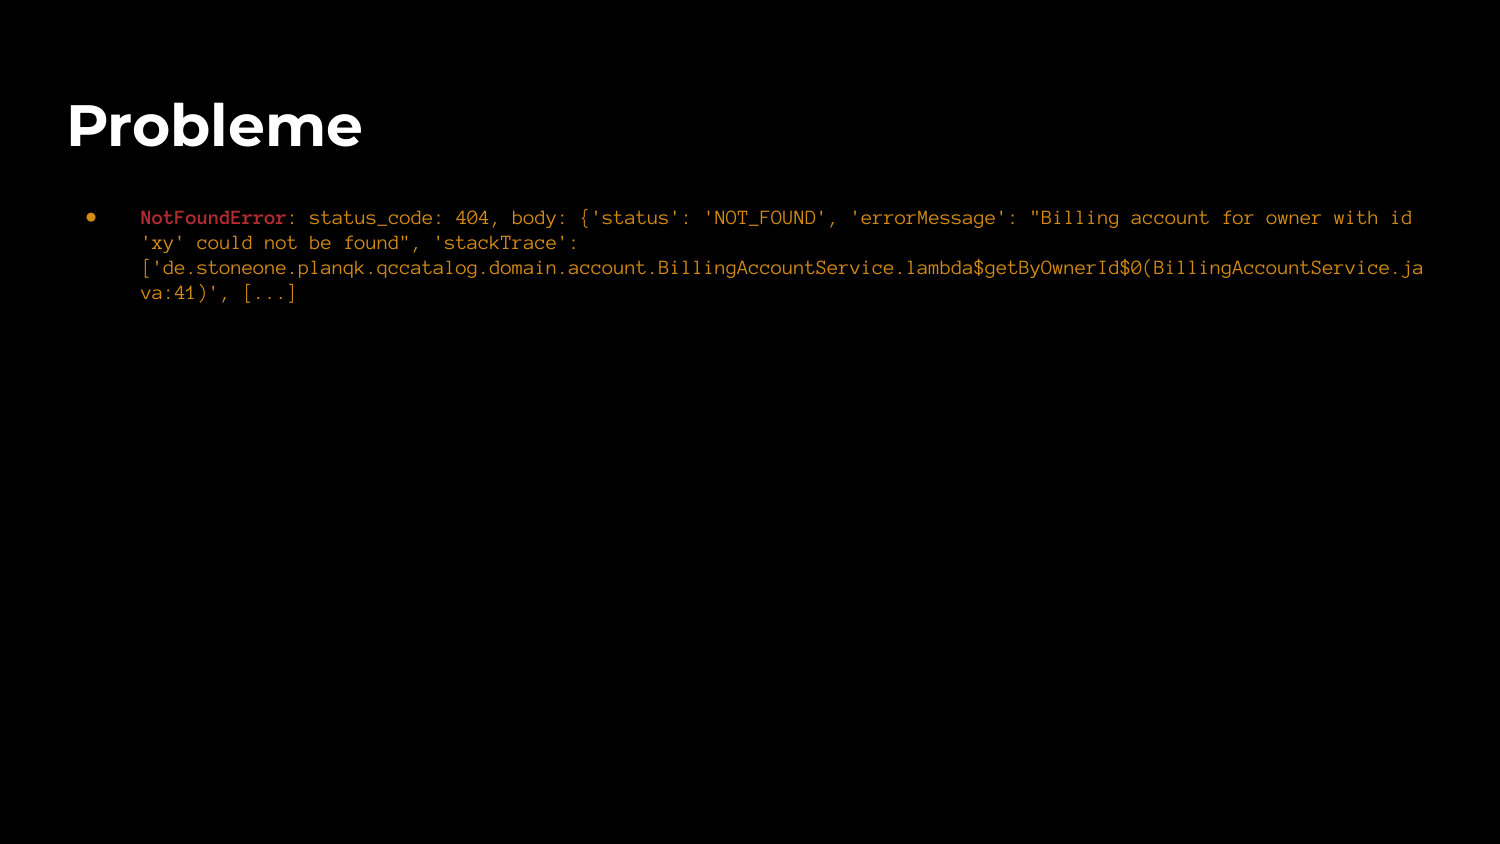

# Probleme
NotFoundError: status_code: 404, body: {'status': 'NOT_FOUND', 'errorMessage': "Billing account for owner with id 'xy' could not be found", 'stackTrace': ['de.stoneone.planqk.qccatalog.domain.account.BillingAccountService.lambda$getByOwnerId$0(BillingAccountService.java:41)', [...]